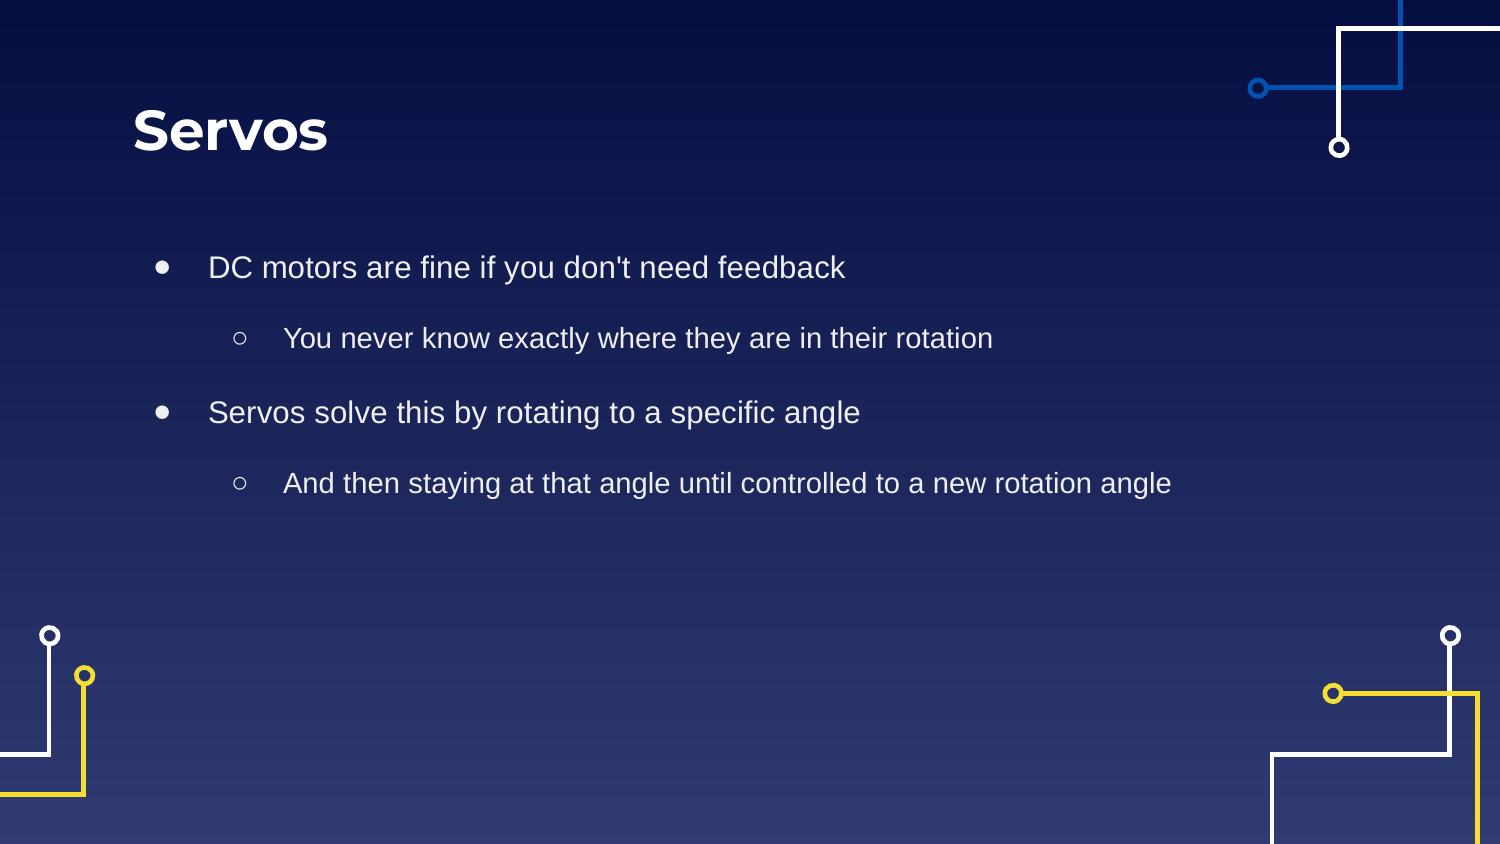

# Servos
DC motors are fine if you don't need feedback
You never know exactly where they are in their rotation
Servos solve this by rotating to a specific angle
And then staying at that angle until controlled to a new rotation angle